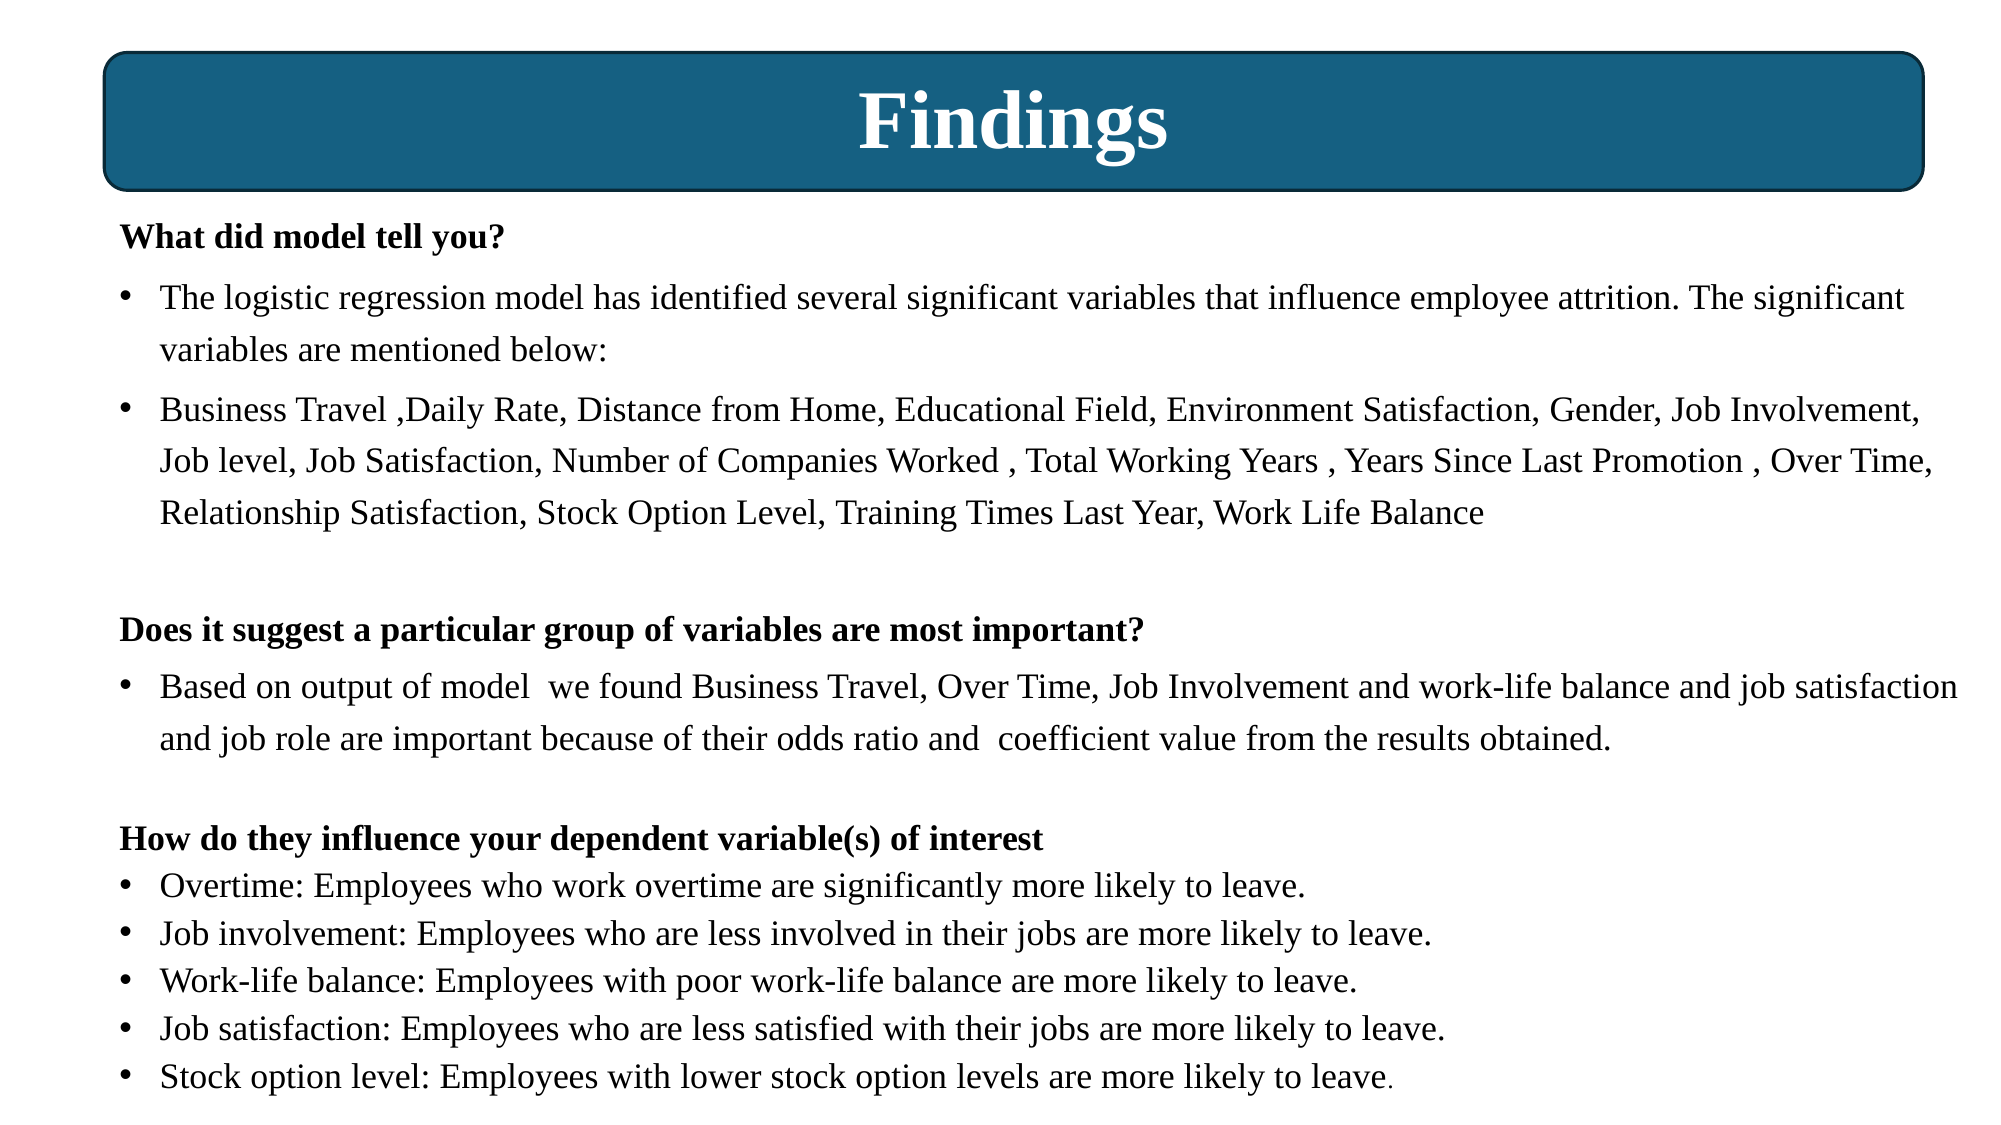

Findings
What did model tell you?
The logistic regression model has identified several significant variables that influence employee attrition. The significant variables are mentioned below:
Business Travel ,Daily Rate, Distance from Home, Educational Field, Environment Satisfaction, Gender, Job Involvement, Job level, Job Satisfaction, Number of Companies Worked , Total Working Years , Years Since Last Promotion , Over Time, Relationship Satisfaction, Stock Option Level, Training Times Last Year, Work Life Balance

Does it suggest a particular group of variables are most important?
Based on output of model  we found Business Travel, Over Time, Job Involvement and work-life balance and job satisfaction and job role are important because of their odds ratio and  coefficient value from the results obtained.

How do they influence your dependent variable(s) of interest
Overtime: Employees who work overtime are significantly more likely to leave.
Job involvement: Employees who are less involved in their jobs are more likely to leave.
Work-life balance: Employees with poor work-life balance are more likely to leave.
Job satisfaction: Employees who are less satisfied with their jobs are more likely to leave.
Stock option level: Employees with lower stock option levels are more likely to leave.